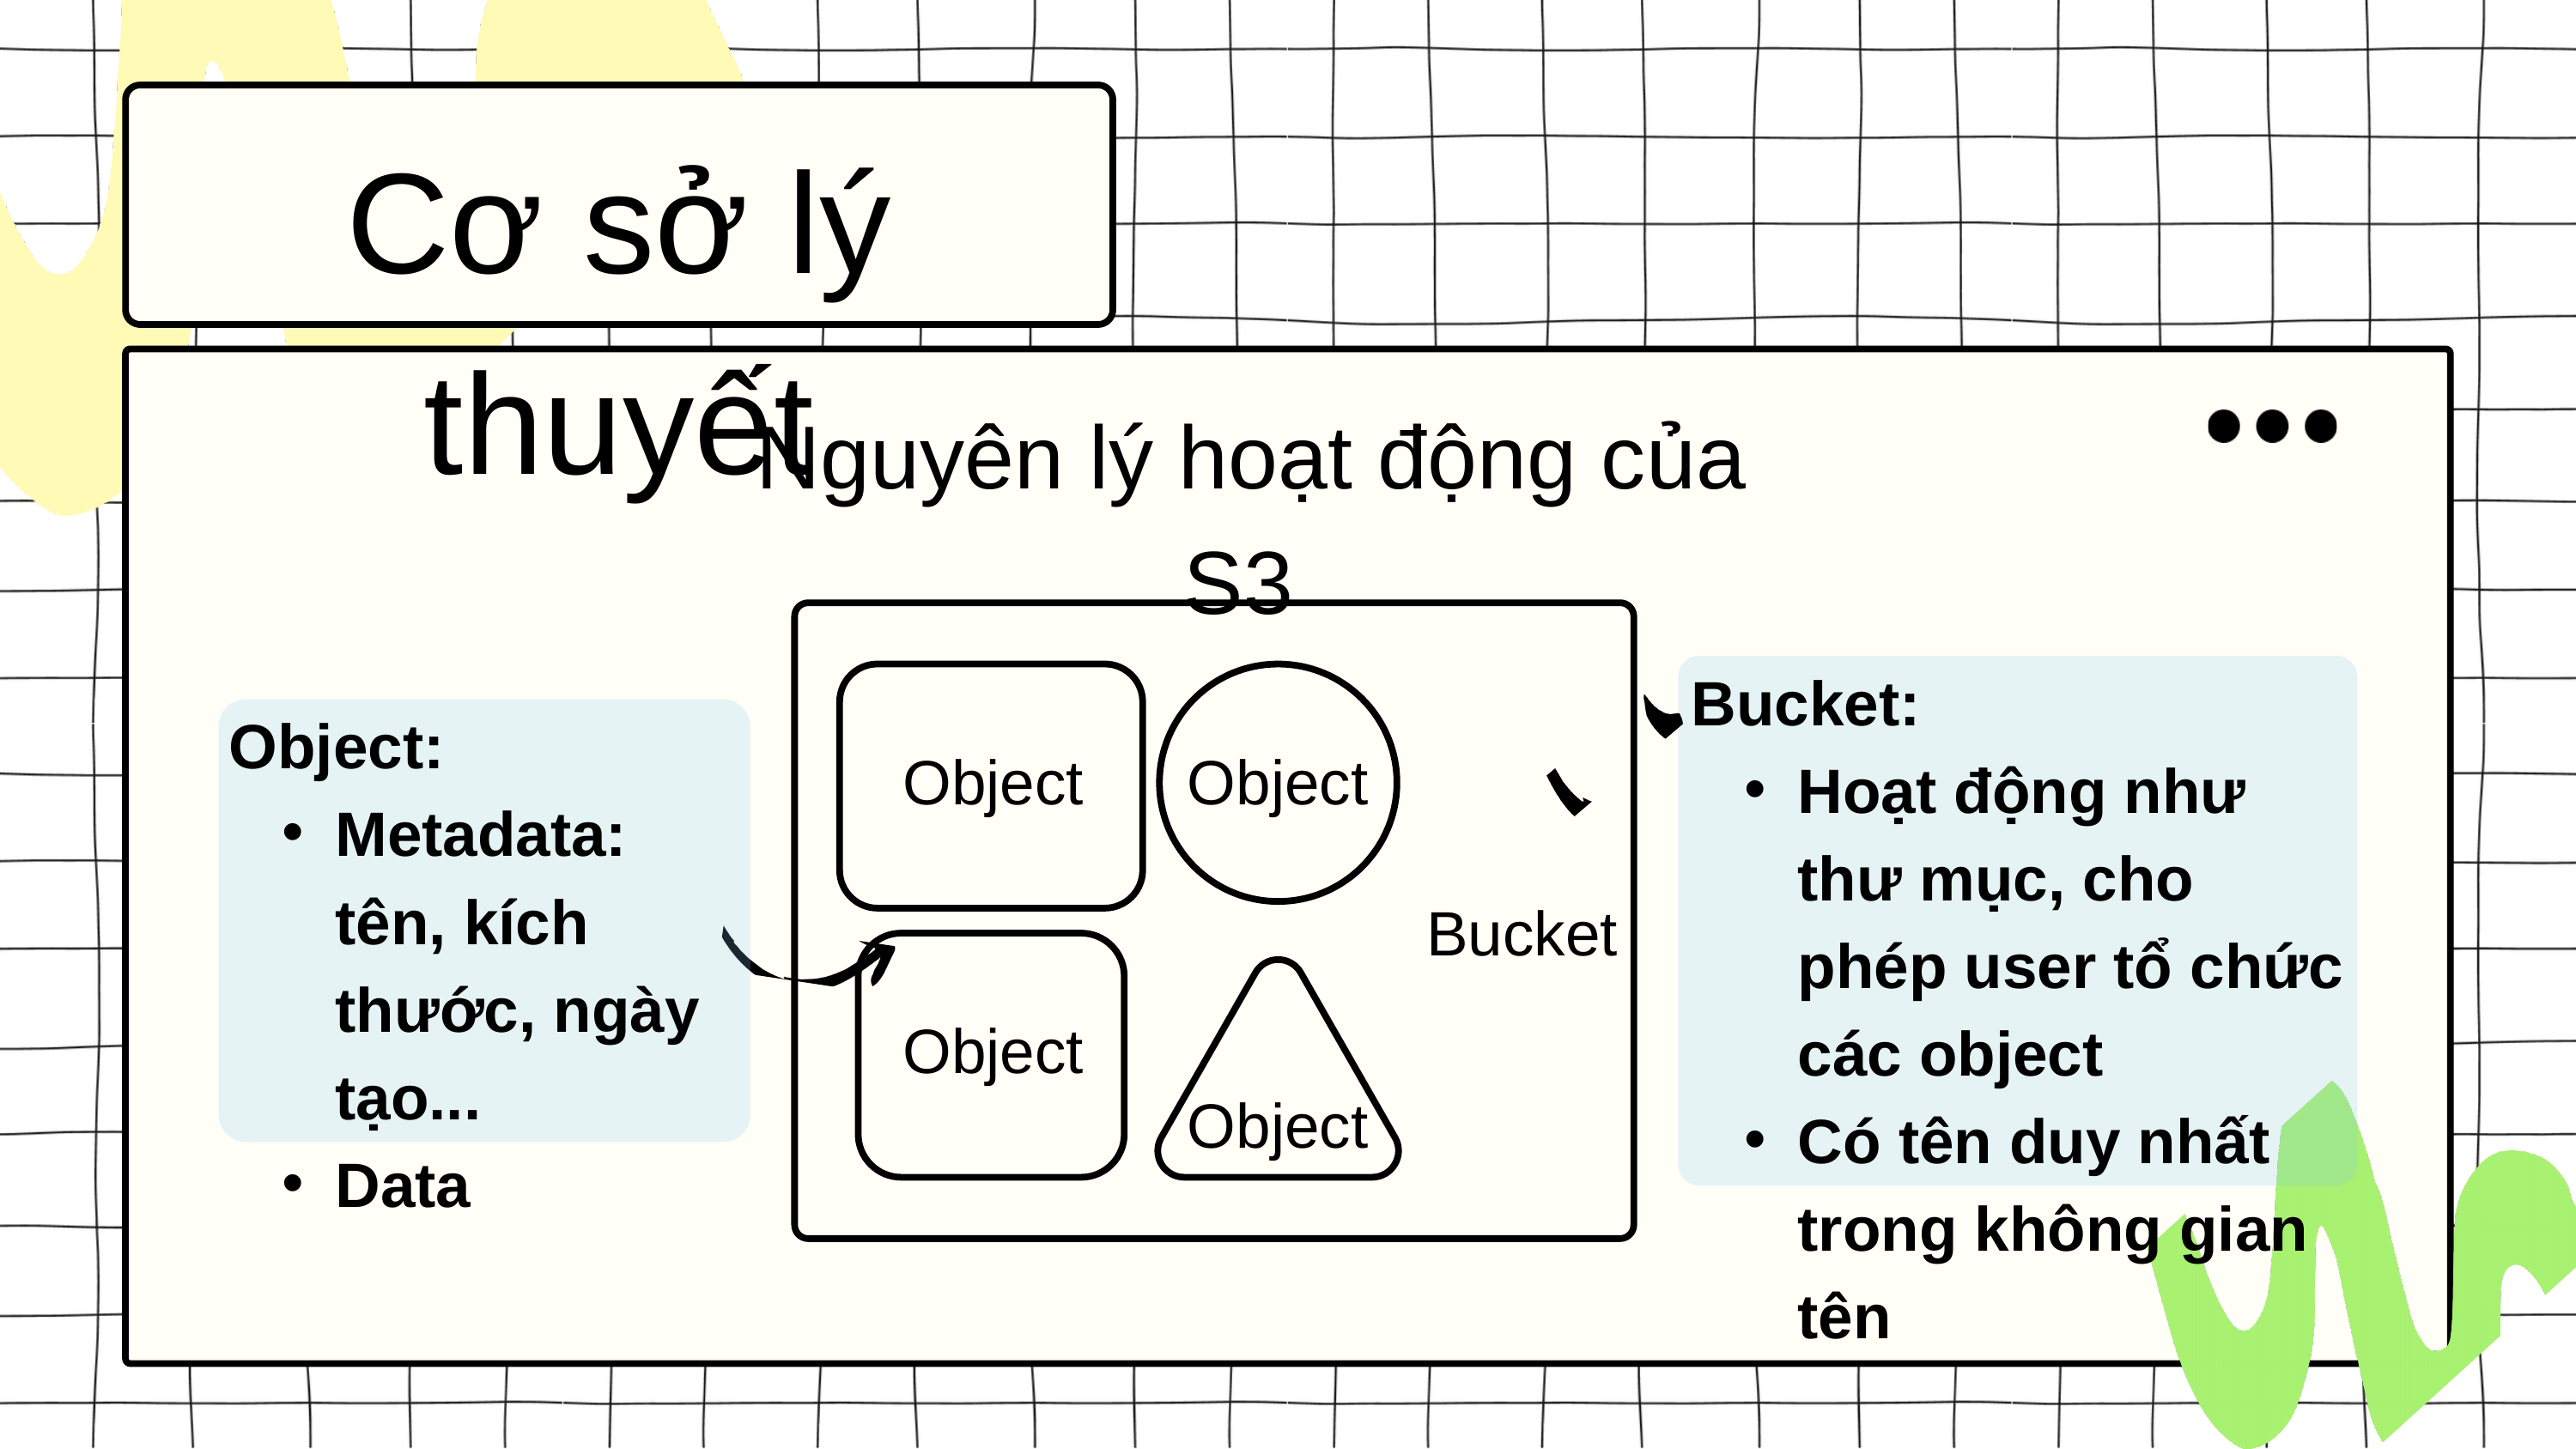

Cơ sở lý thuyết

 Nguyên lý hoạt động của S3

Object
Object
Bucket

Object
Object

Bucket:
Hoạt động như thư mục, cho phép user tổ chức các object
Có tên duy nhất trong không gian tên

Object:
Metadata: tên, kích thước, ngày tạo...
Data